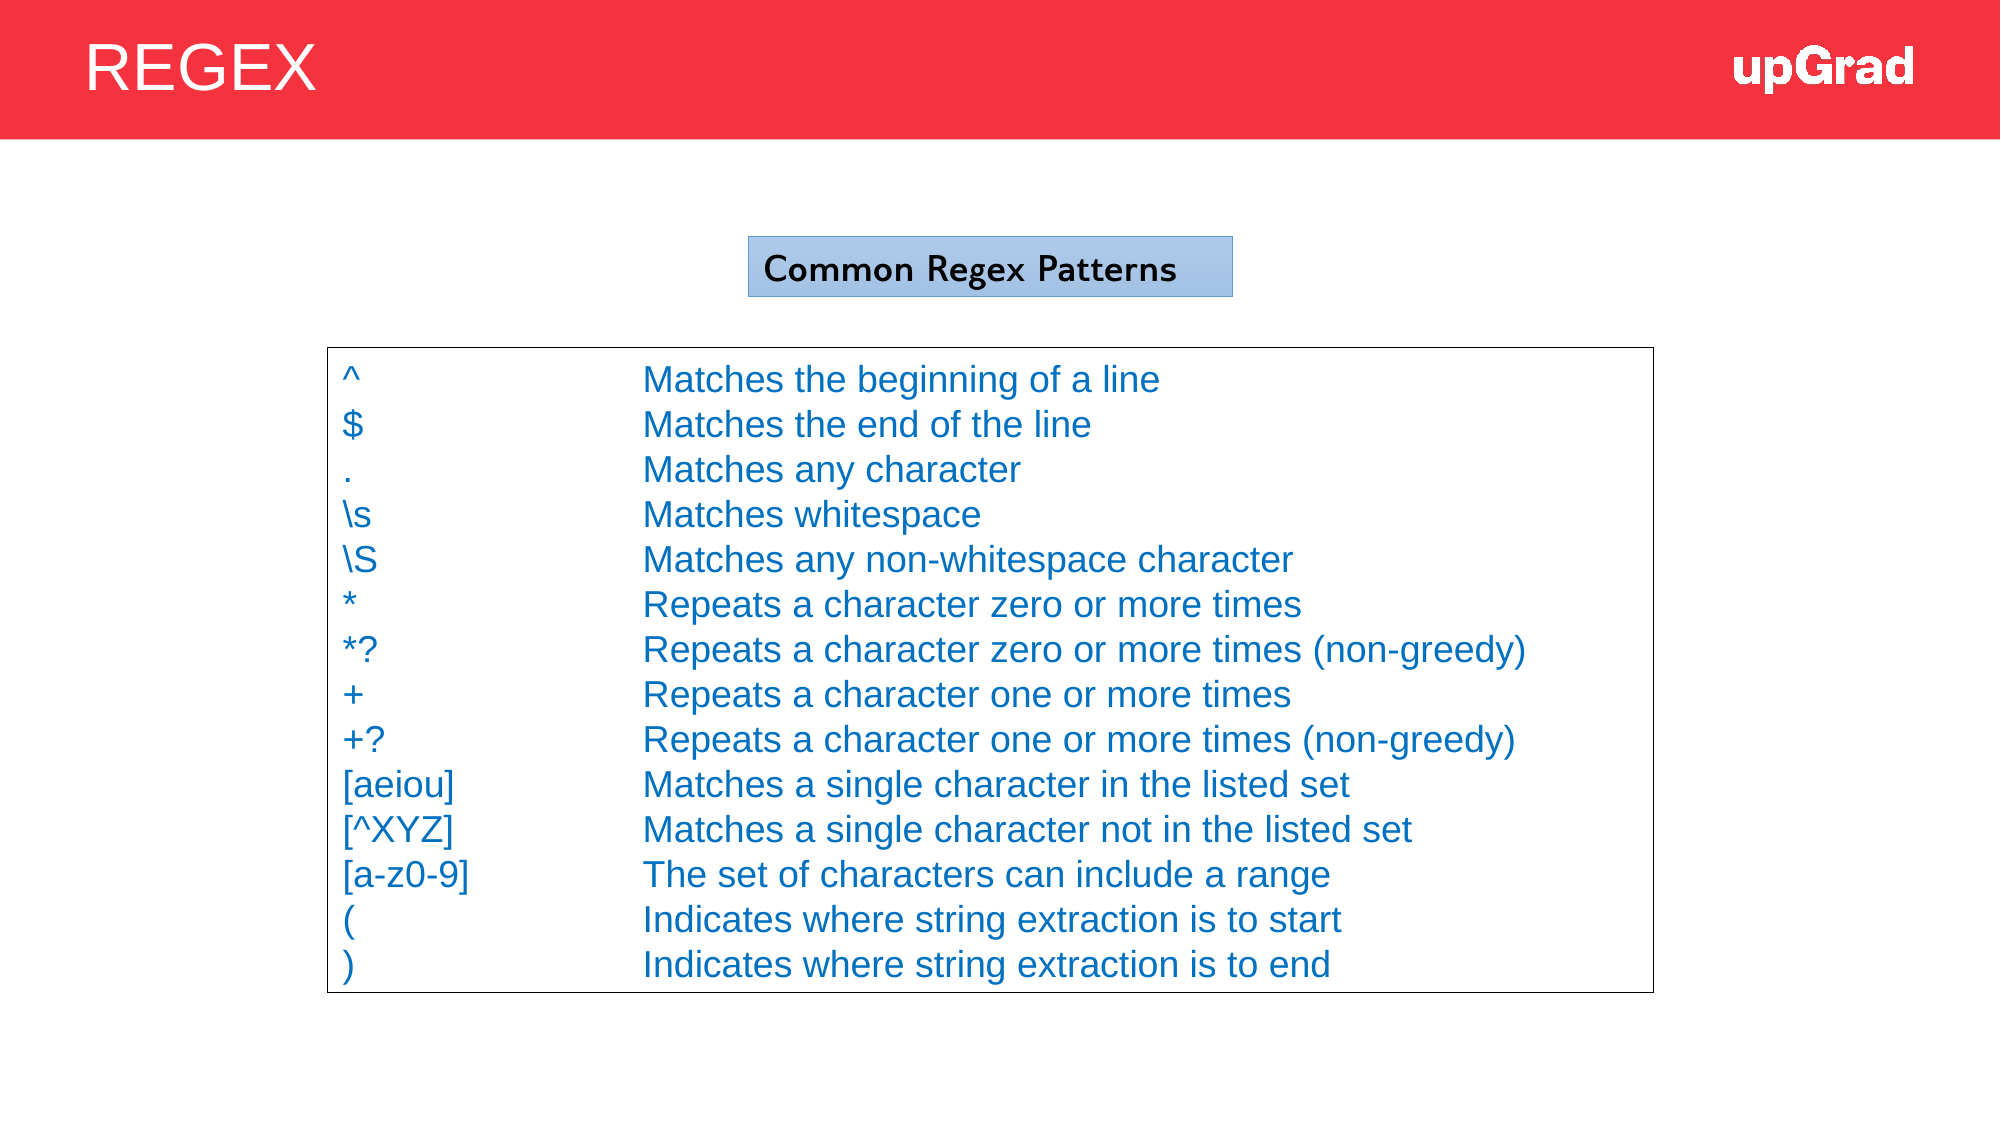

# REGEX
Common Regex Patterns
^        		Matches the beginning of a line
$        		Matches the end of the line
.        		Matches any character
\s       		Matches whitespace
\S       		Matches any non-whitespace character
*        		Repeats a character zero or more times
*?       		Repeats a character zero or more times (non-greedy)
+        		Repeats a character one or more times
+?       		Repeats a character one or more times (non-greedy)
[aeiou]  		Matches a single character in the listed set
[^XYZ]   		Matches a single character not in the listed set
[a-z0-9] 		The set of characters can include a range
(        		Indicates where string extraction is to start
)        		Indicates where string extraction is to end